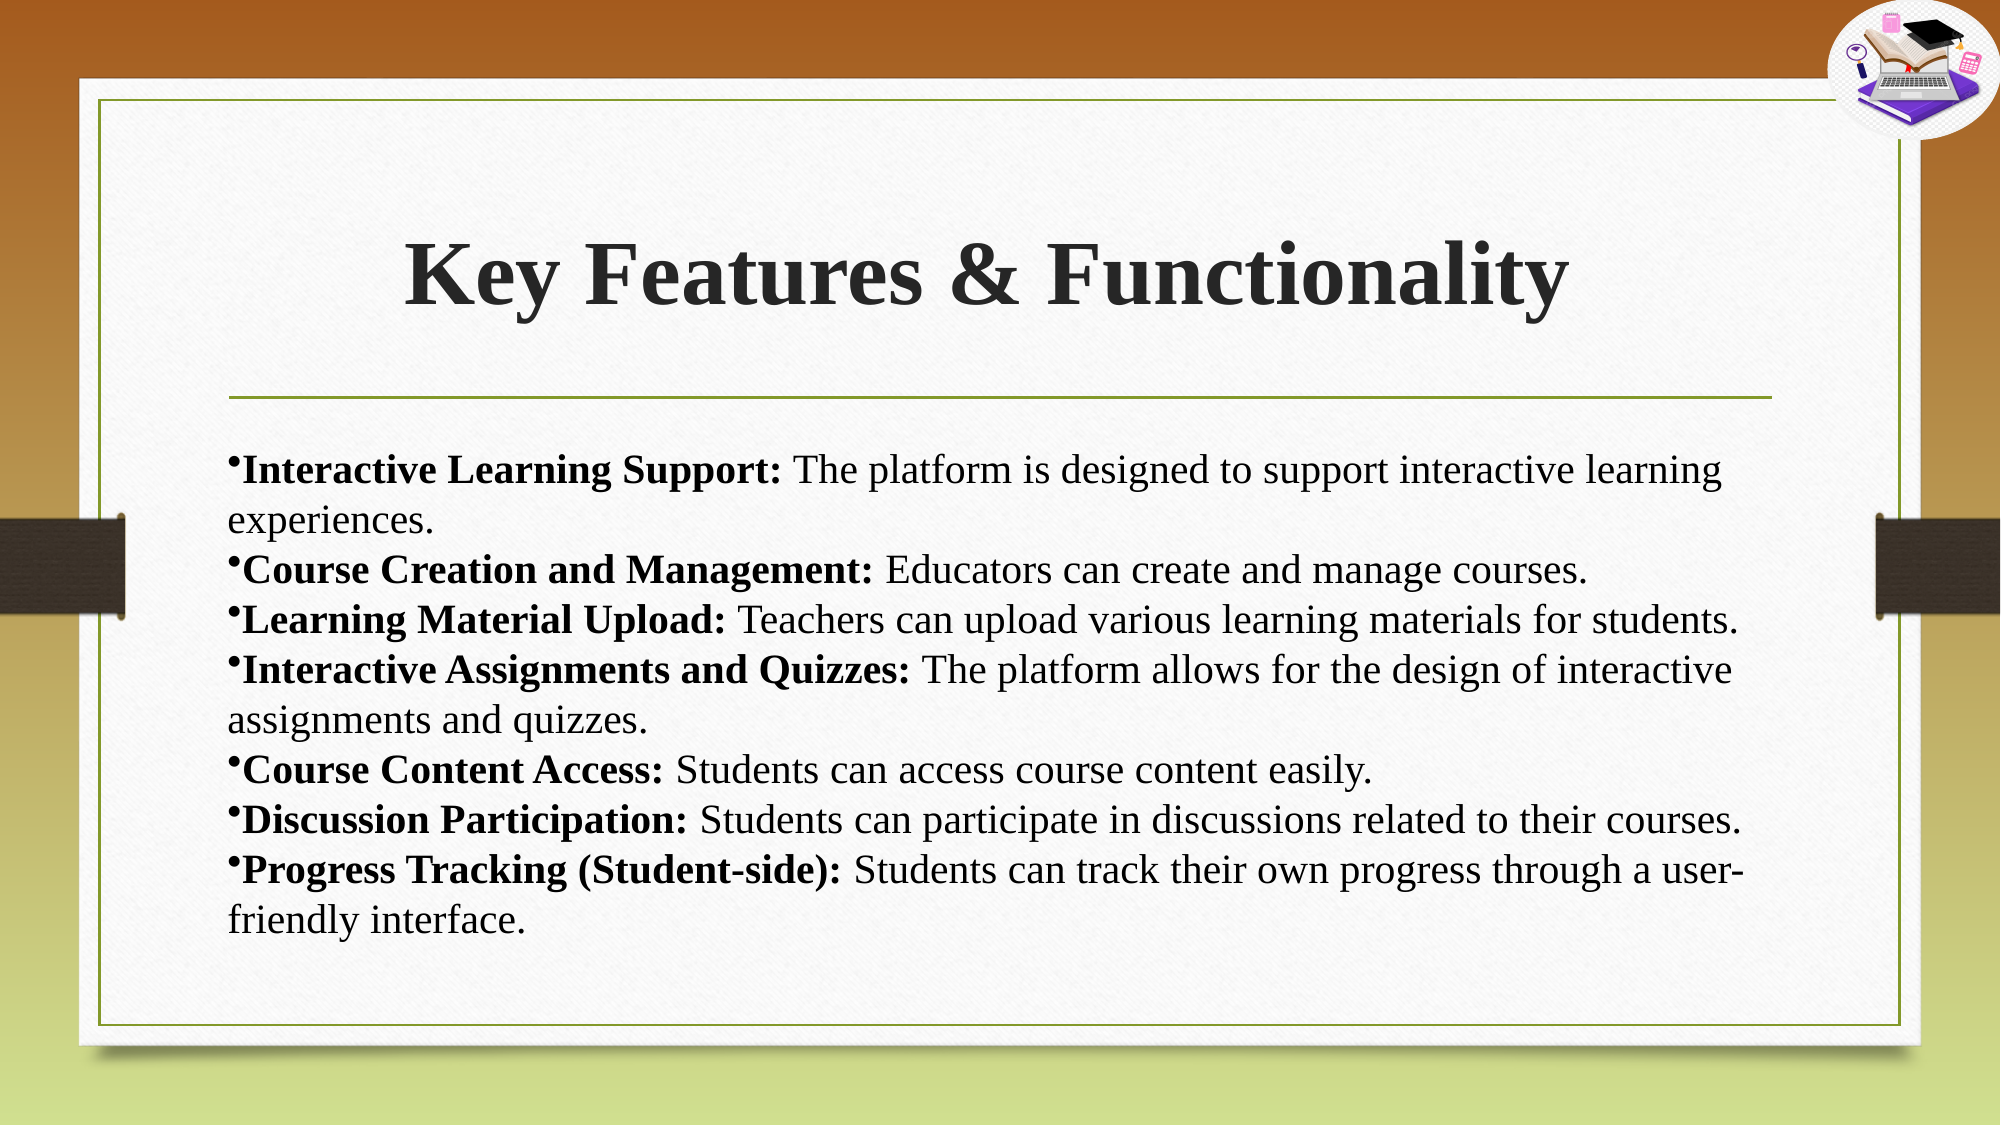

Key Features & Functionality

# Key Features & Functionality
Interactive Learning Support: The platform is designed to support interactive learning experiences.
Course Creation and Management: Educators can create and manage courses.
Learning Material Upload: Teachers can upload various learning materials for students.
Interactive Assignments and Quizzes: The platform allows for the design of interactive assignments and quizzes.
Course Content Access: Students can access course content easily.
Discussion Participation: Students can participate in discussions related to their courses.
Progress Tracking (Student-side): Students can track their own progress through a user-friendly interface.